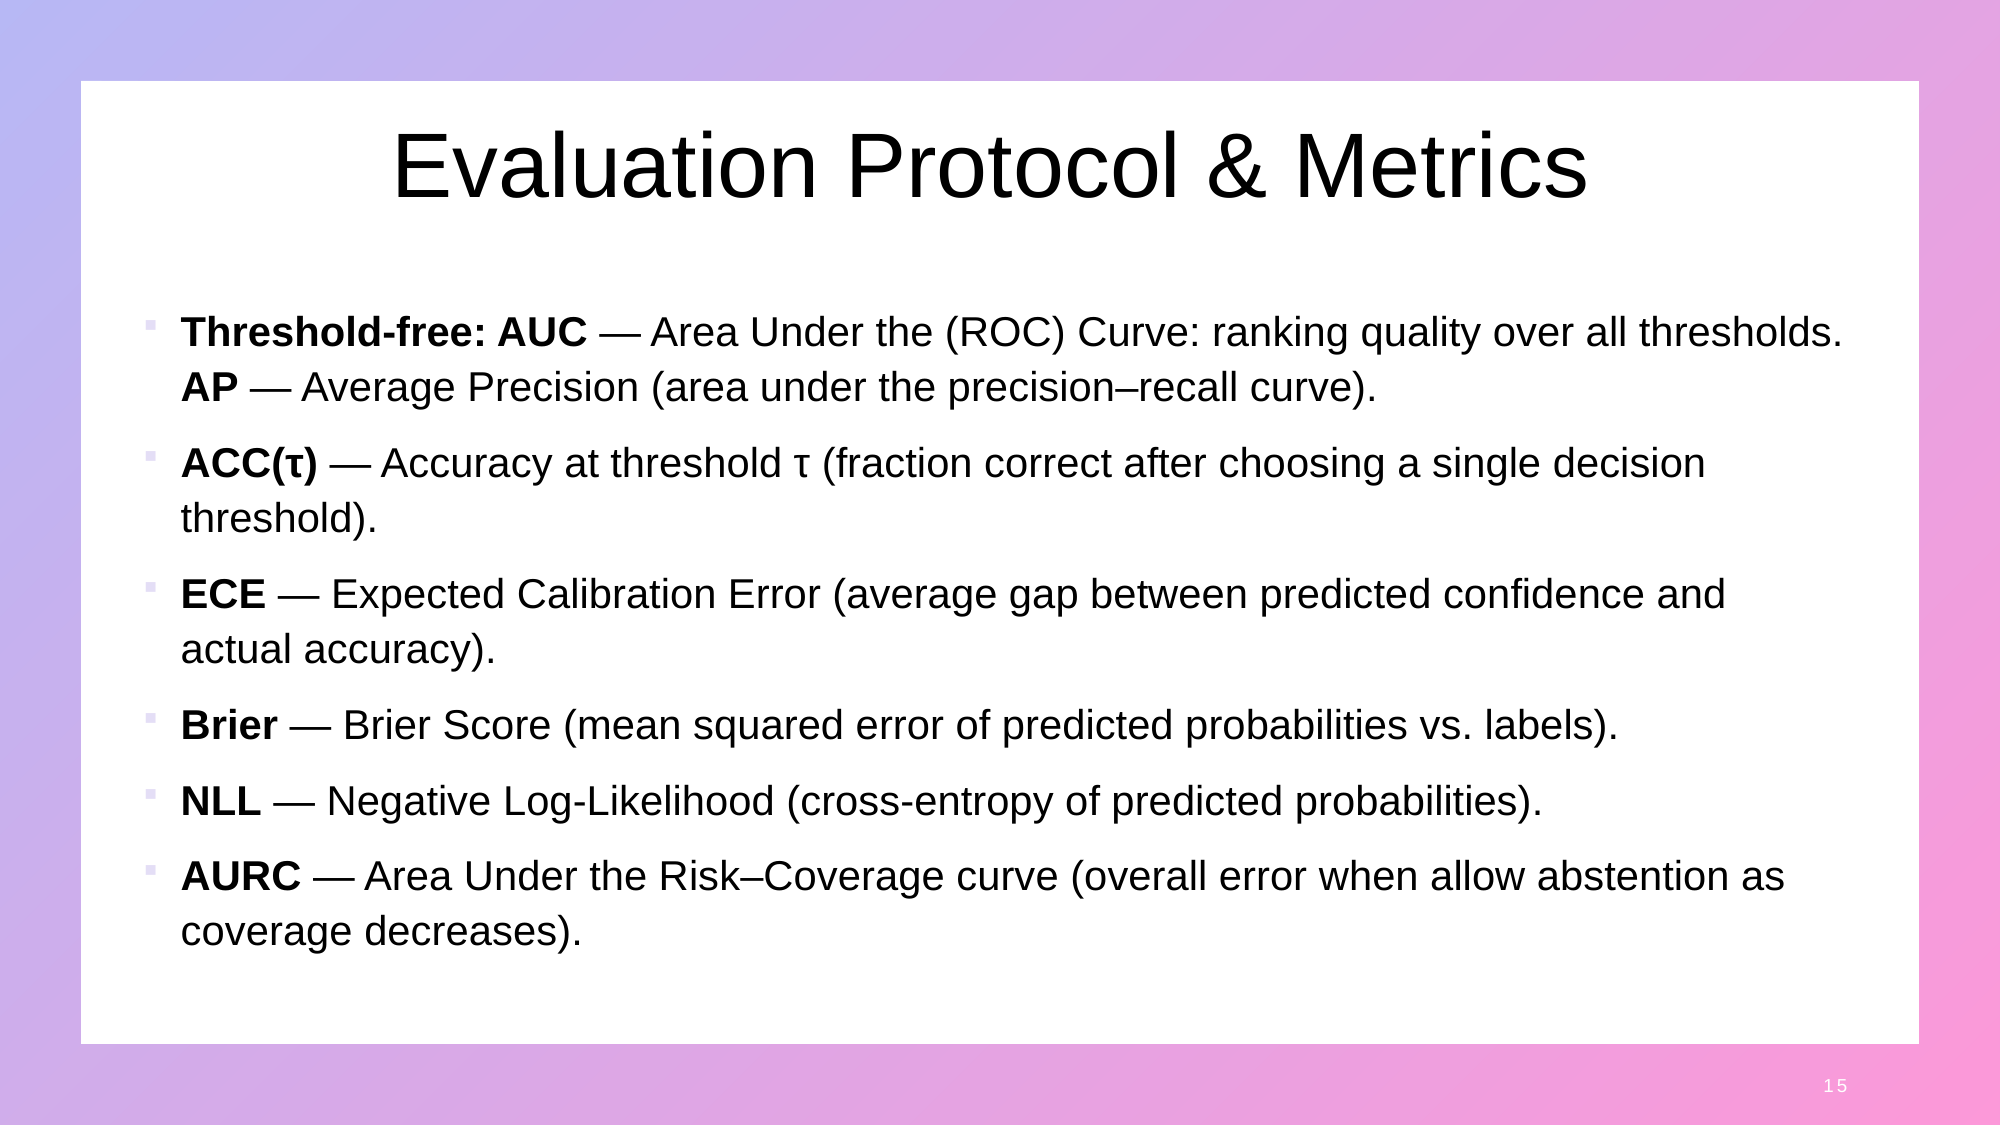

# Evaluation Protocol & Metrics
Threshold-free: AUC — Area Under the (ROC) Curve: ranking quality over all thresholds. AP — Average Precision (area under the precision–recall curve).
ACC(τ) — Accuracy at threshold τ (fraction correct after choosing a single decision threshold).
ECE — Expected Calibration Error (average gap between predicted confidence and actual accuracy).
Brier — Brier Score (mean squared error of predicted probabilities vs. labels).
NLL — Negative Log-Likelihood (cross-entropy of predicted probabilities).
AURC — Area Under the Risk–Coverage curve (overall error when allow abstention as coverage decreases).
15